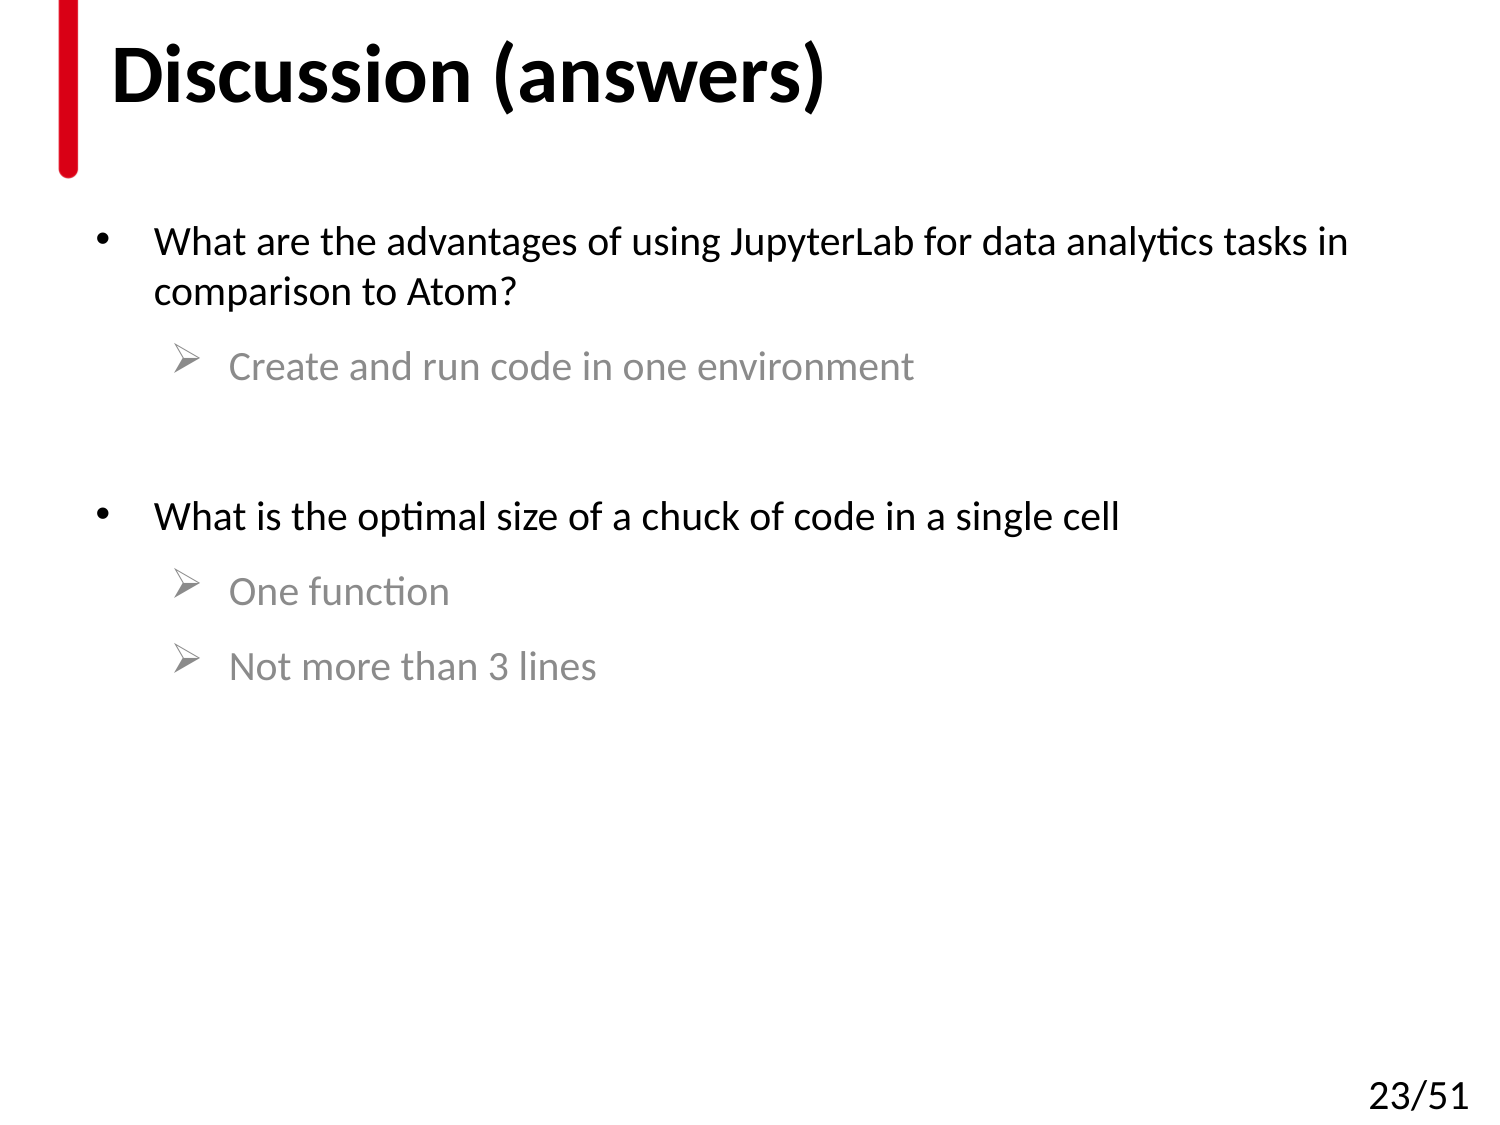

# Discussion (answers)
What are the advantages of using JupyterLab for data analytics tasks in comparison to Atom?
Create and run code in one environment

What is the optimal size of a chuck of code in a single cell
One function
Not more than 3 lines